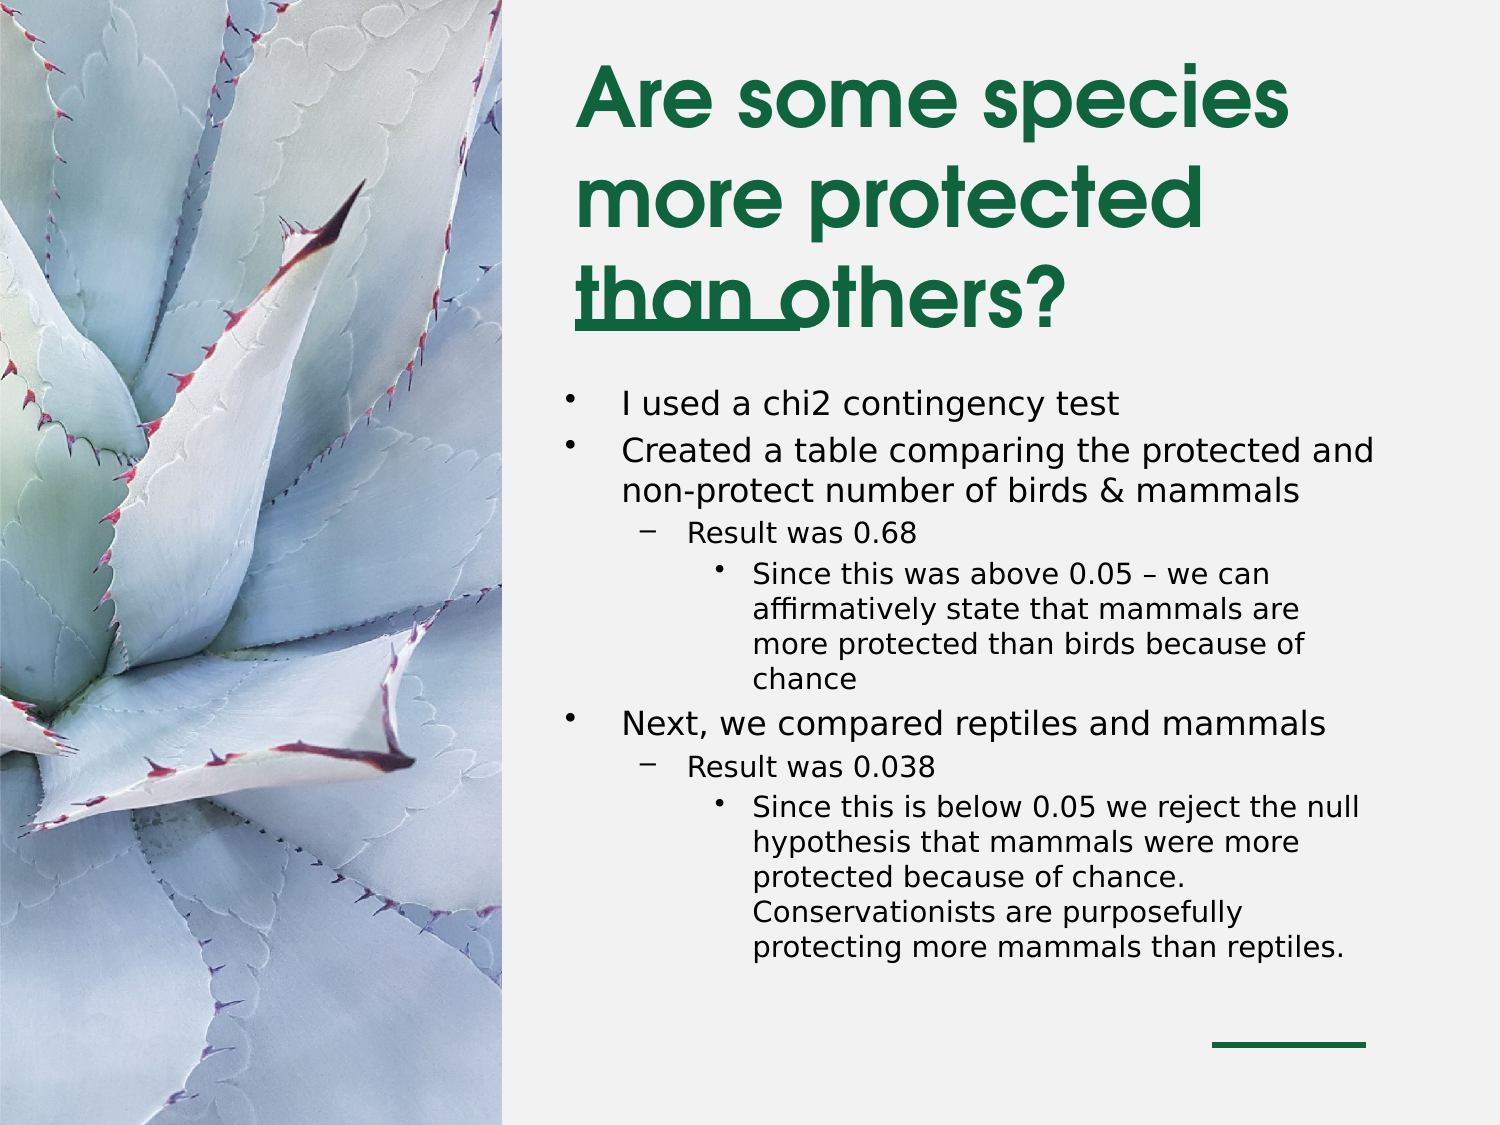

# Are some species more protected than others?
I used a chi2 contingency test
Created a table comparing the protected and non-protect number of birds & mammals
Result was 0.68
Since this was above 0.05 – we can affirmatively state that mammals are more protected than birds because of chance
Next, we compared reptiles and mammals
Result was 0.038
Since this is below 0.05 we reject the null hypothesis that mammals were more protected because of chance. Conservationists are purposefully protecting more mammals than reptiles.